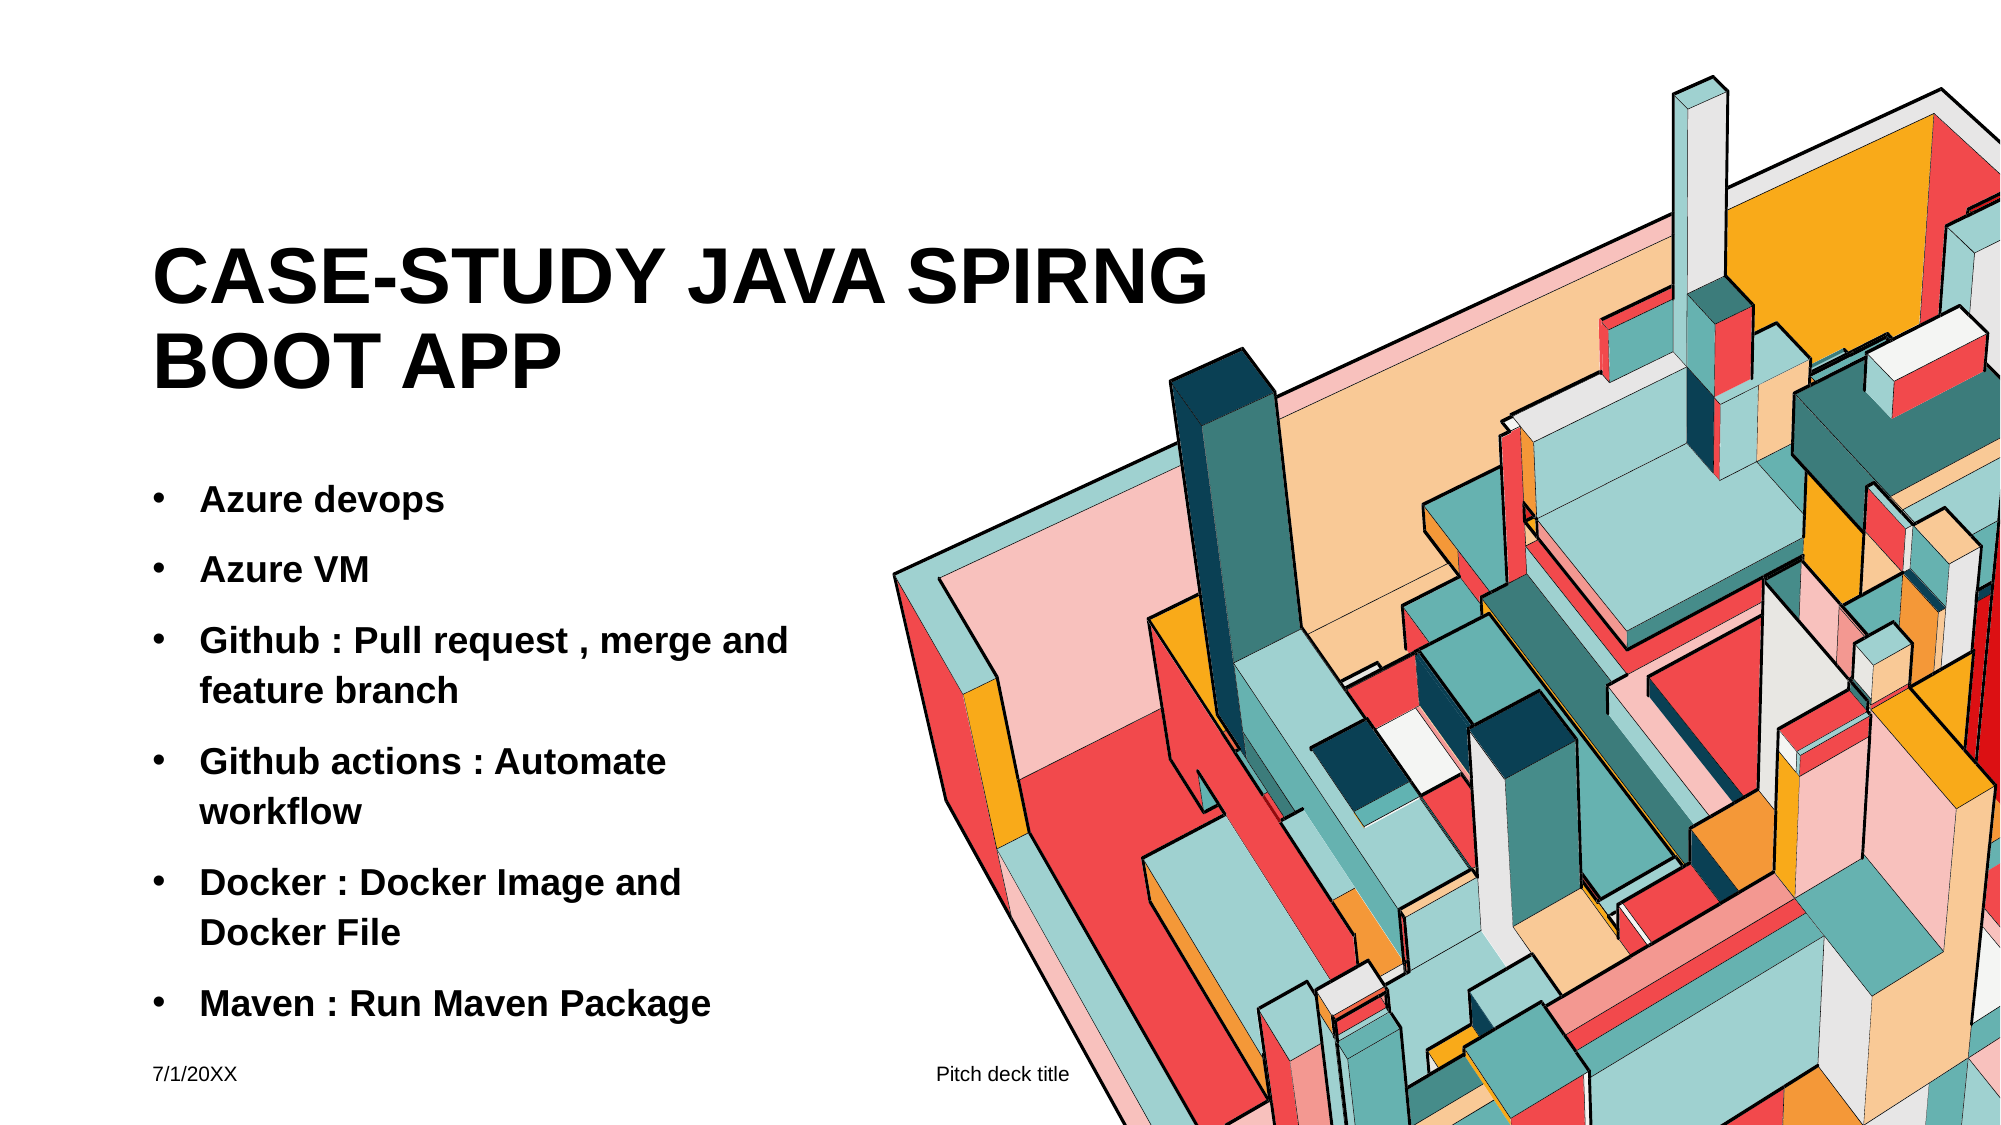

# Case-Study Java Spirng boot app
Azure devops
Azure VM
Github : Pull request , merge and feature branch
Github actions : Automate workflow
Docker : Docker Image and Docker File
Maven : Run Maven Package

7/1/20XX
Pitch deck title
21